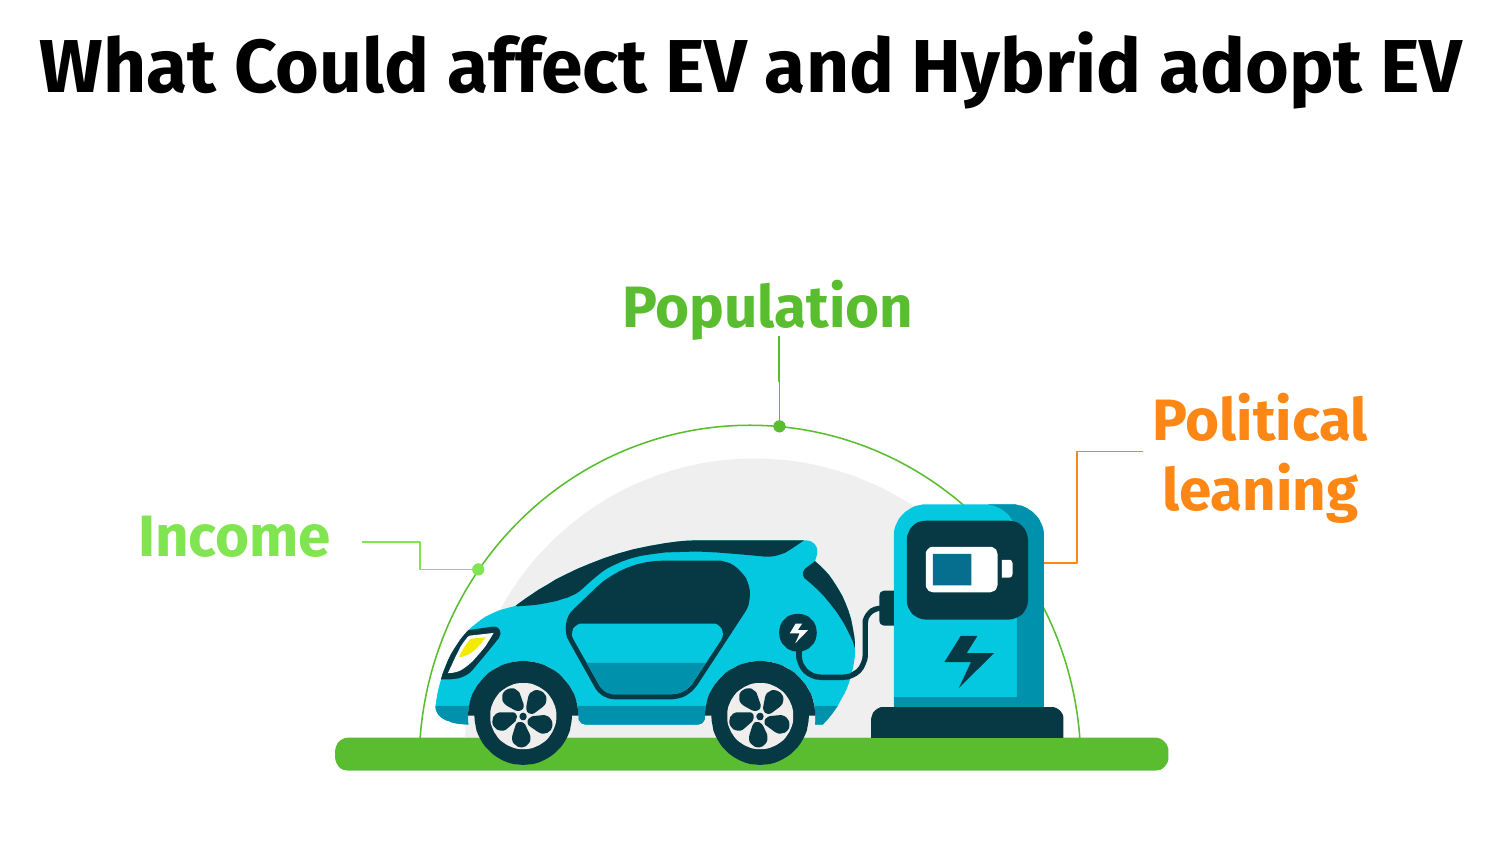

# What Could affect EV and Hybrid adopt EV
Population
Political leaning

Income